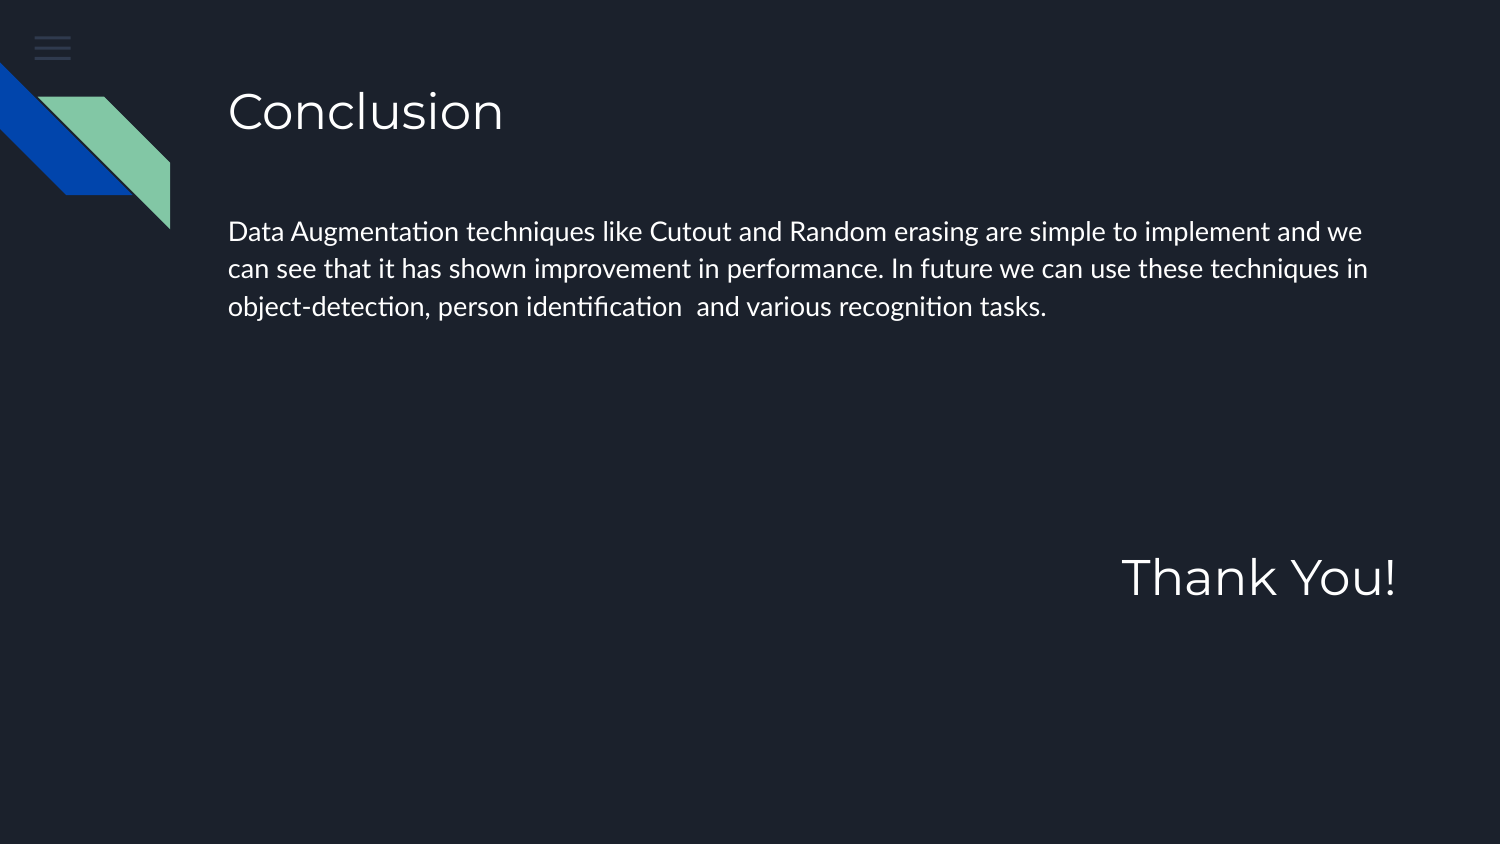

# Conclusion
Data Augmentation techniques like Cutout and Random erasing are simple to implement and we can see that it has shown improvement in performance. In future we can use these techniques in object-detection, person identification  and various recognition tasks.
Thank You!